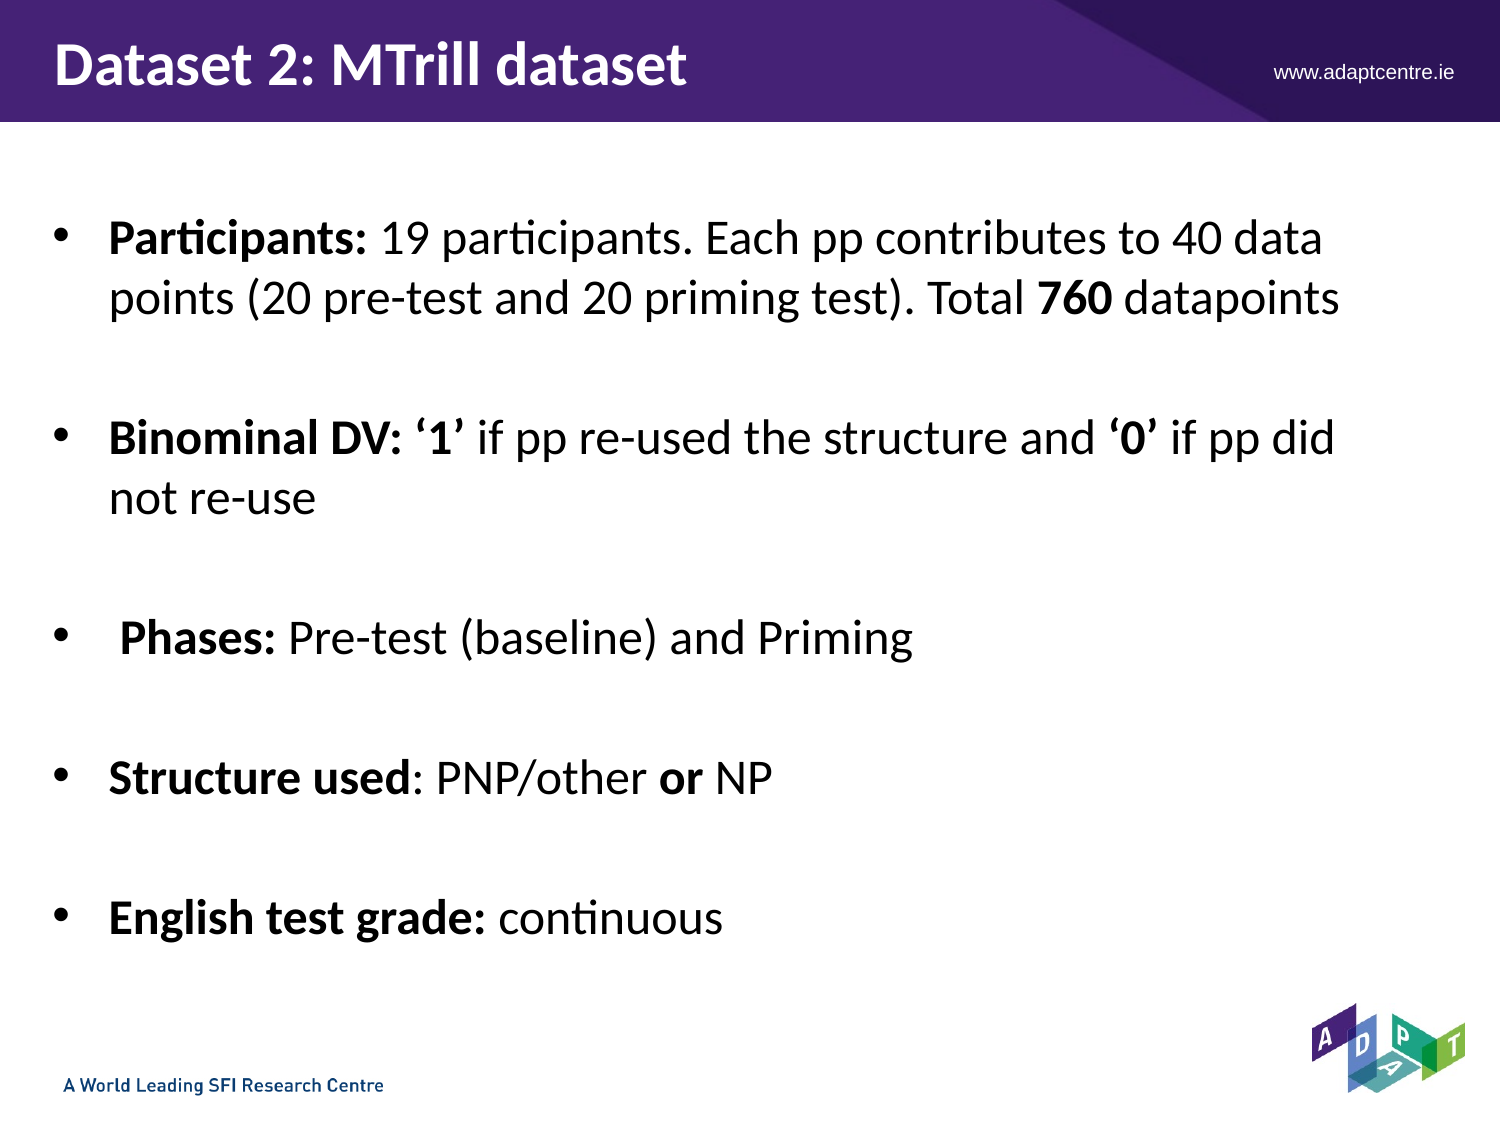

# Dataset 2: MTrill dataset
Participants: 19 participants. Each pp contributes to 40 data points (20 pre-test and 20 priming test). Total 760 datapoints

Binominal DV: ‘1’ if pp re-used the structure and ‘0’ if pp did not re-use

 Phases: Pre-test (baseline) and Priming

Structure used: PNP/other or NP

English test grade: continuous